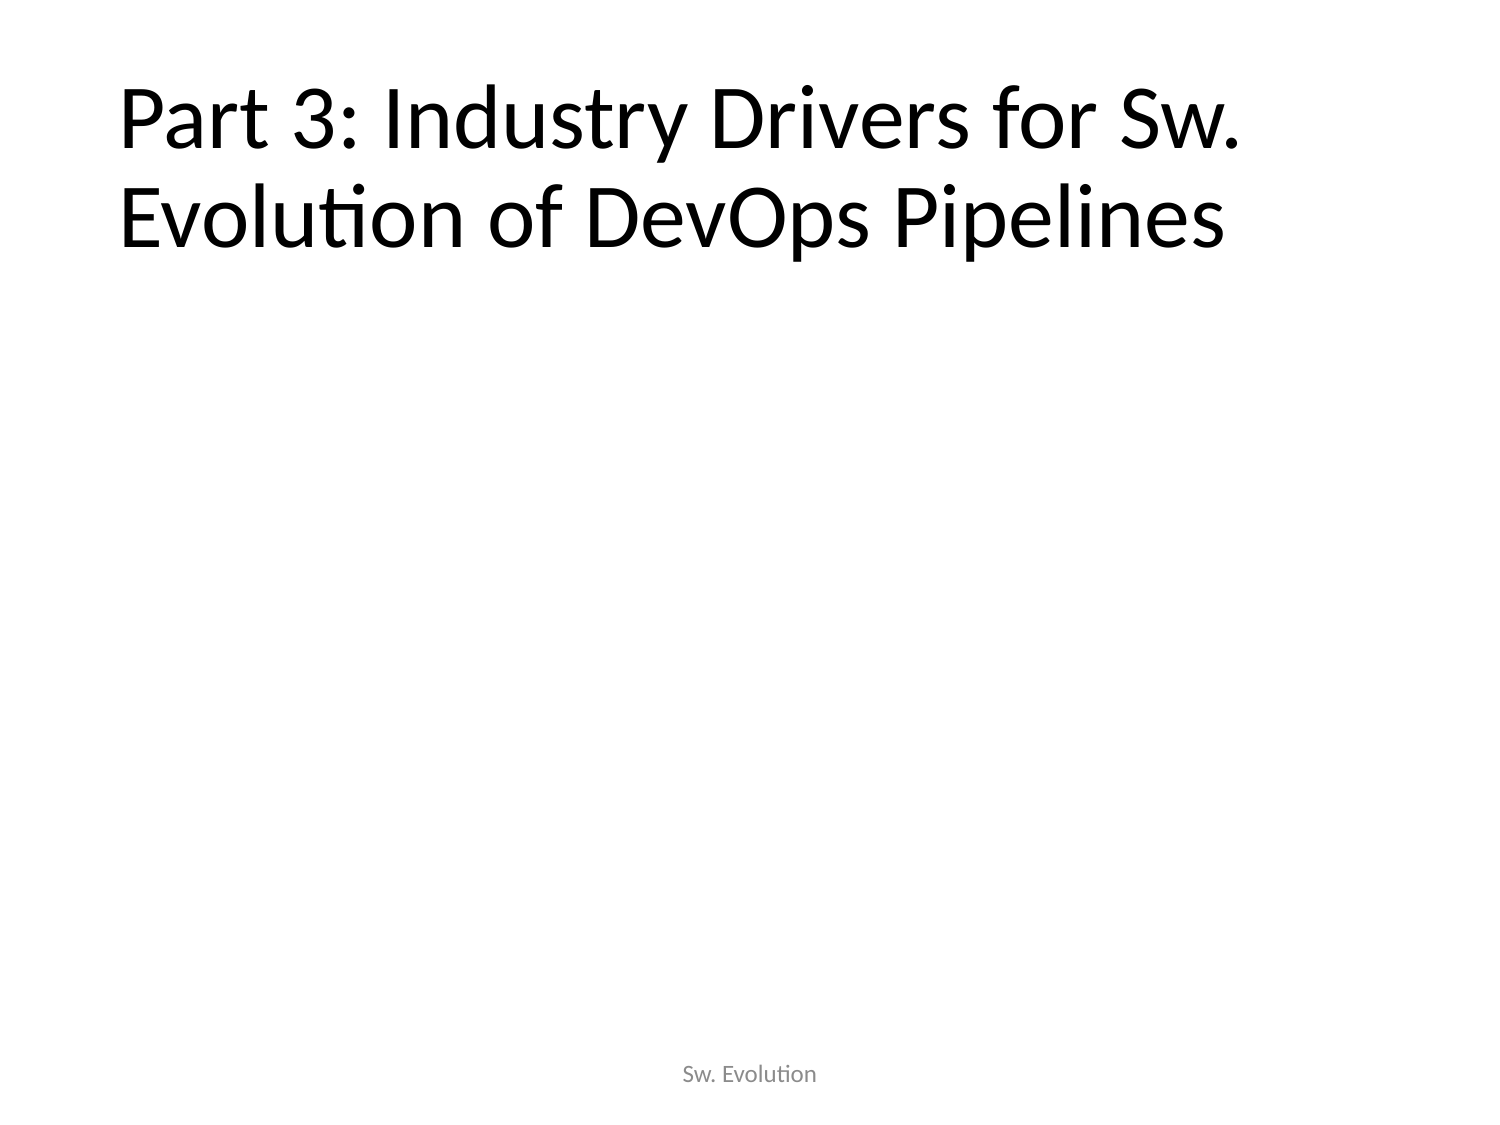

# Part 3: Industry Drivers for Sw. Evolution of DevOps Pipelines

Sw. Evolution